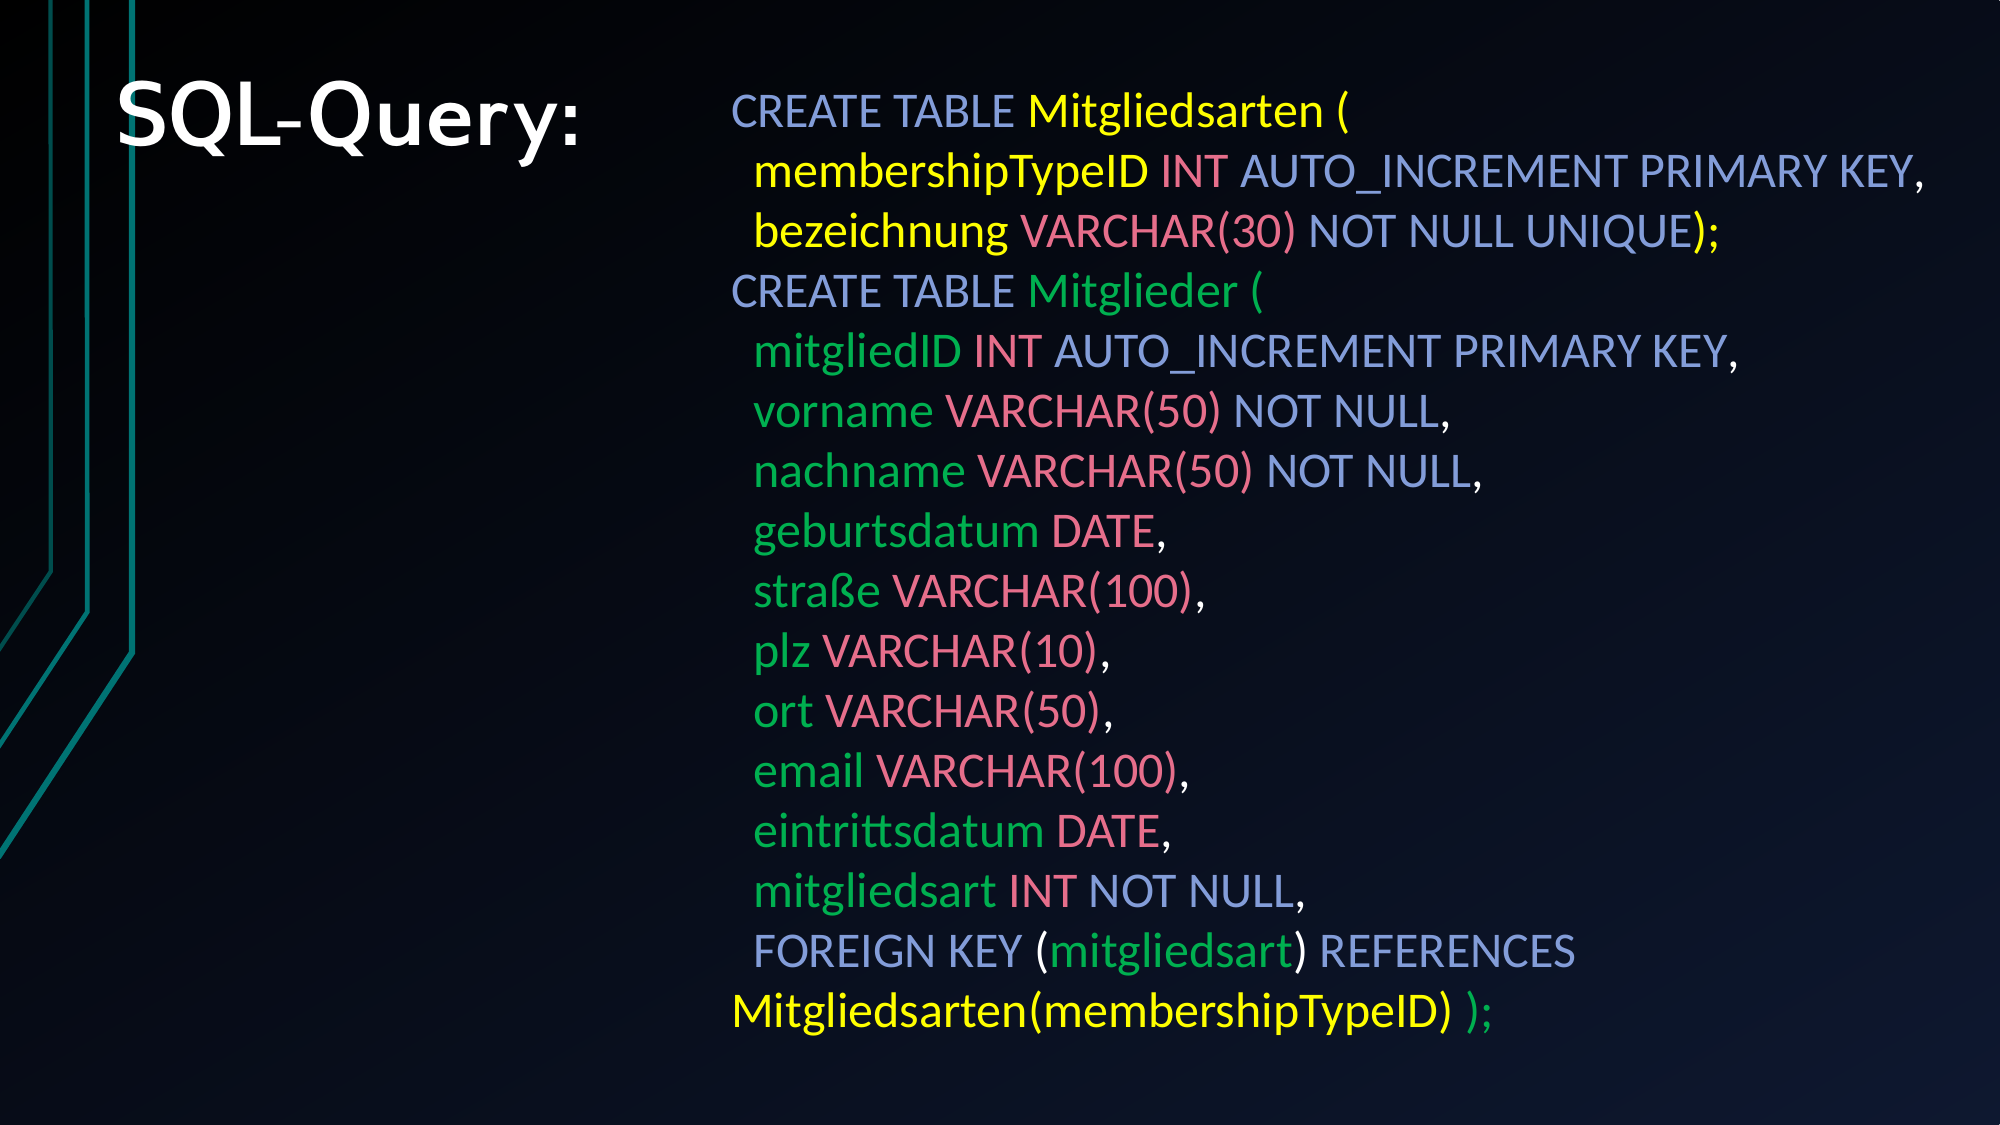

ER-Diagramm
SQL-Query:
CREATE TABLE Mitgliedsarten (
  membershipTypeID INT AUTO_INCREMENT PRIMARY KEY,
  bezeichnung VARCHAR(30) NOT NULL UNIQUE);
CREATE TABLE Mitglieder (
  mitgliedID INT AUTO_INCREMENT PRIMARY KEY,
  vorname VARCHAR(50) NOT NULL,
  nachname VARCHAR(50) NOT NULL,
  geburtsdatum DATE,
  straße VARCHAR(100),
  plz VARCHAR(10),
  ort VARCHAR(50),
  email VARCHAR(100),
  eintrittsdatum DATE,
  mitgliedsart INT NOT NULL,
  FOREIGN KEY (mitgliedsart) REFERENCES Mitgliedsarten(membershipTypeID) );
| Mitglied |  |
| --- | --- |
| Mitglied\_id (PK) | INT PRIMARY KEY AUTO\_INCREMENT |
| Vorname | VARCHAR(50) |
| Nachname | VARCHAR(50) |
| Geburtsdatum | DATE |
| Straße | VARCHAR(100) |
| PLZ | VARCHAR(10) |
| Ort | VARCHAR(50) |
| Email | VARCHAR(100) |
| Mitgliedsart (FK) | INT NOT NULL |
| Eintrittsdatum | DATE |
| Mitgliedsart |  |
| --- | --- |
| MitgliedsartID (PK) | INT PRIMARY KEY AUTO INCREMENT |
| Bezeichnung | VARCHAR(30) NOT NULL UNIQUE |